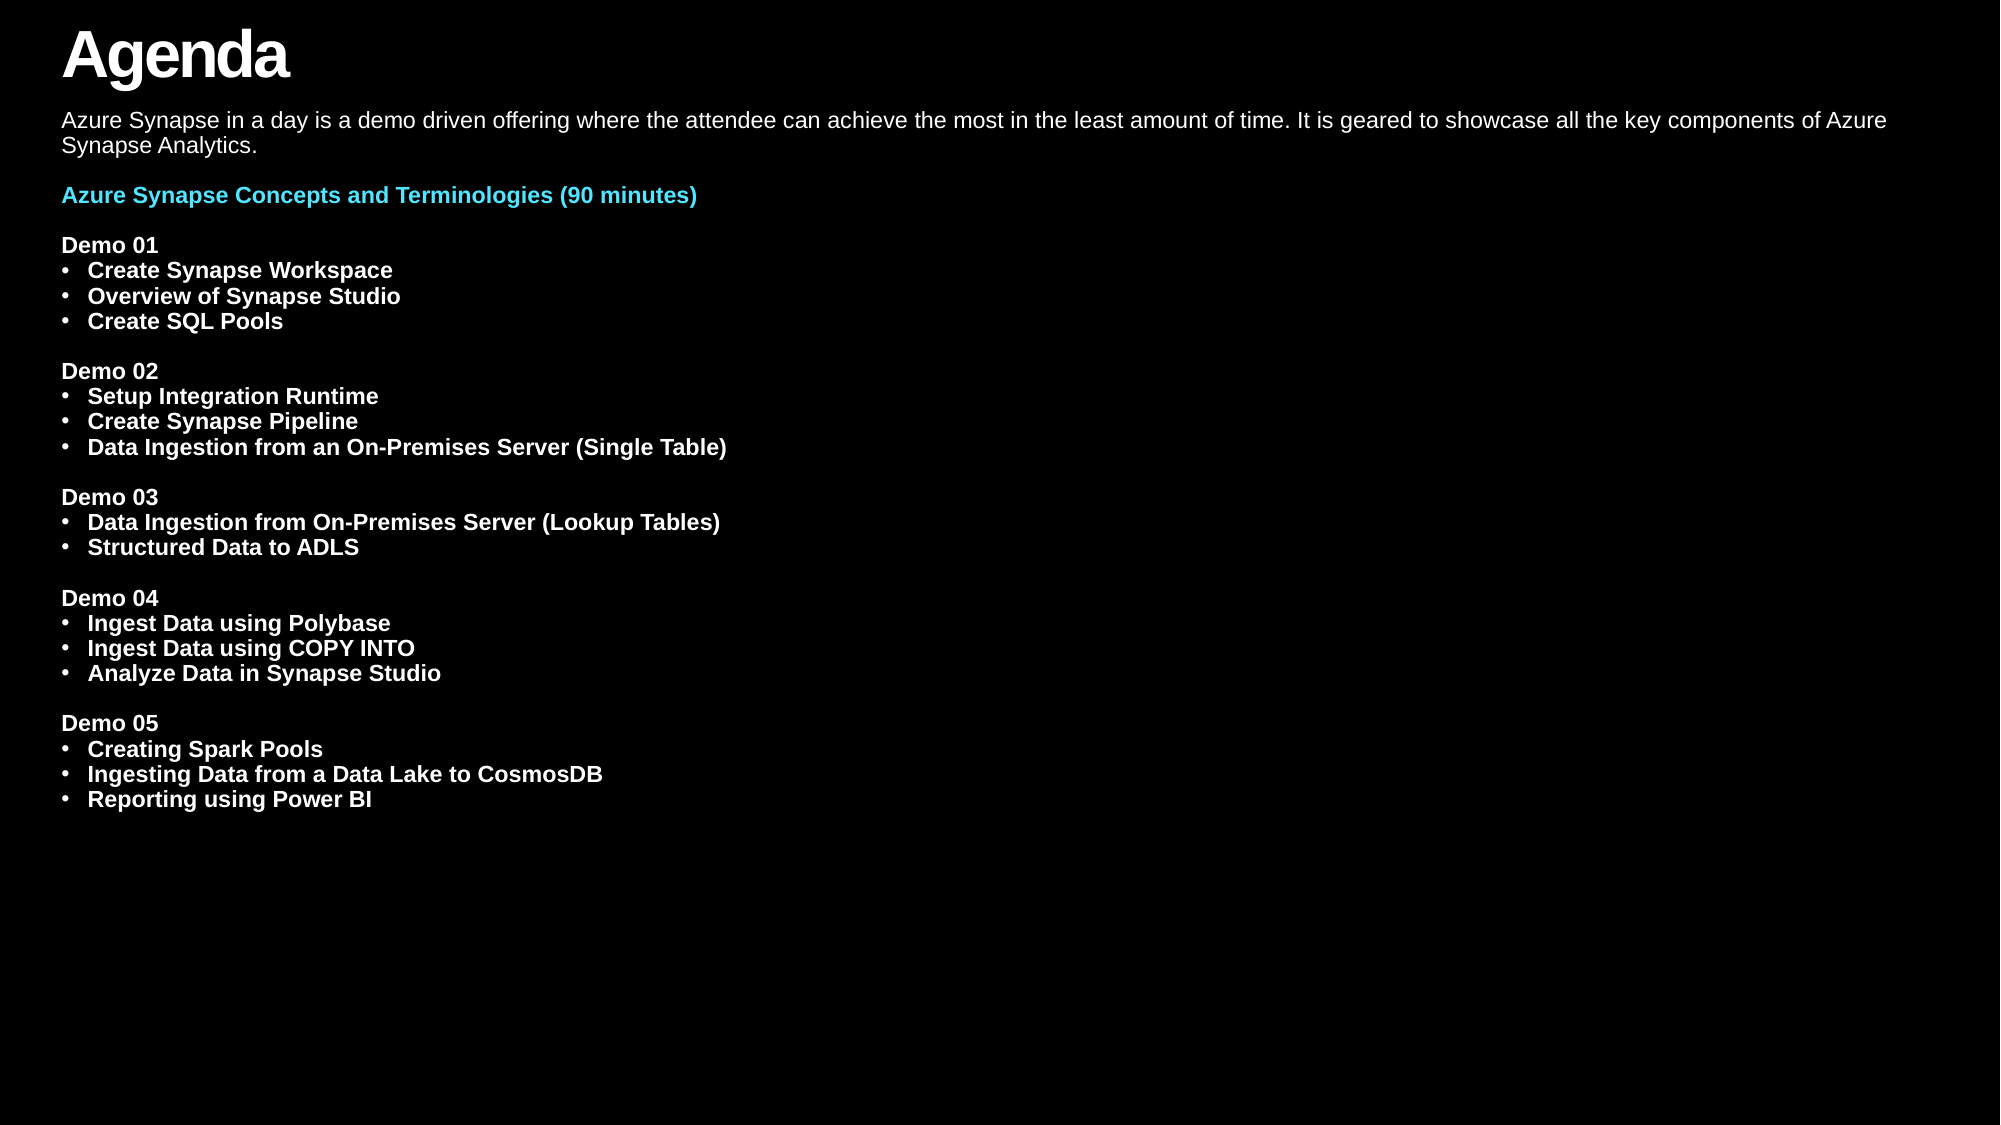

# Agenda
Azure Synapse in a day is a demo driven offering where the attendee can achieve the most in the least amount of time. It is geared to showcase all the key components of Azure Synapse Analytics.

Azure Synapse Concepts and Terminologies (90 minutes)

Demo 01
Create Synapse Workspace
Overview of Synapse Studio
Create SQL Pools

Demo 02
Setup Integration Runtime
Create Synapse Pipeline
Data Ingestion from an On-Premises Server (Single Table)

Demo 03
Data Ingestion from On-Premises Server (Lookup Tables)
Structured Data to ADLS

Demo 04
Ingest Data using Polybase
Ingest Data using COPY INTO
Analyze Data in Synapse Studio

Demo 05
Creating Spark Pools
Ingesting Data from a Data Lake to CosmosDB
Reporting using Power BI